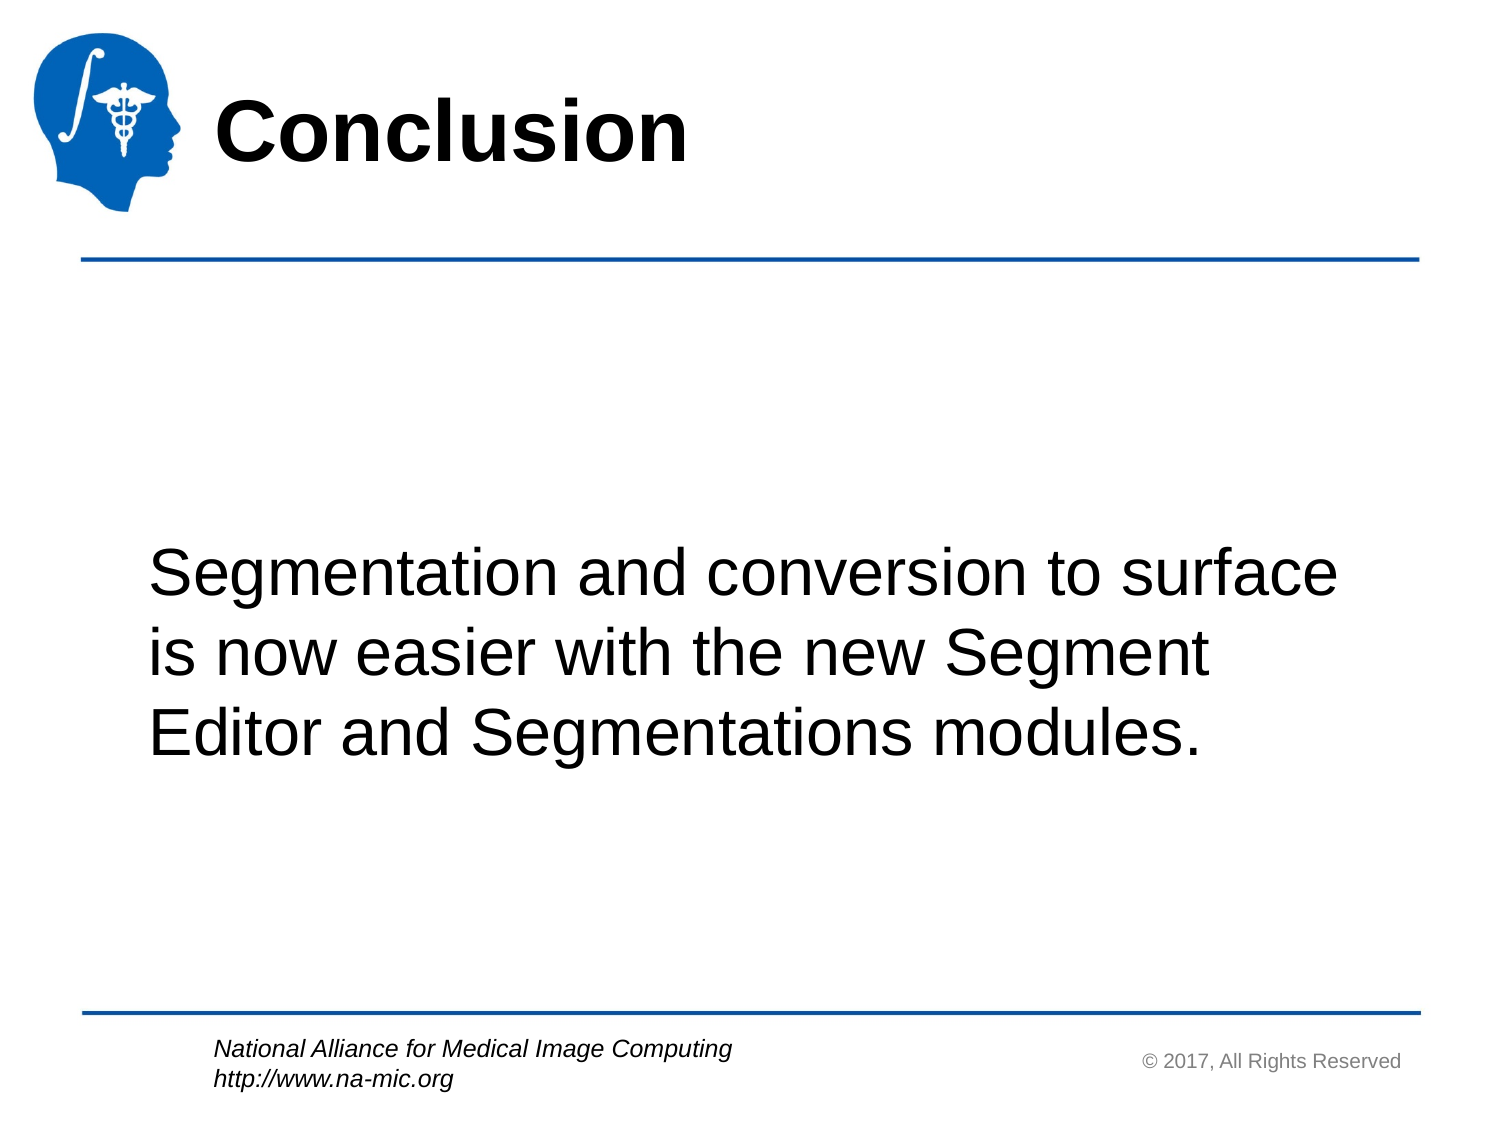

Conclusion
Segmentation and conversion to surface is now easier with the new Segment Editor and Segmentations modules.
© 2017, All Rights Reserved